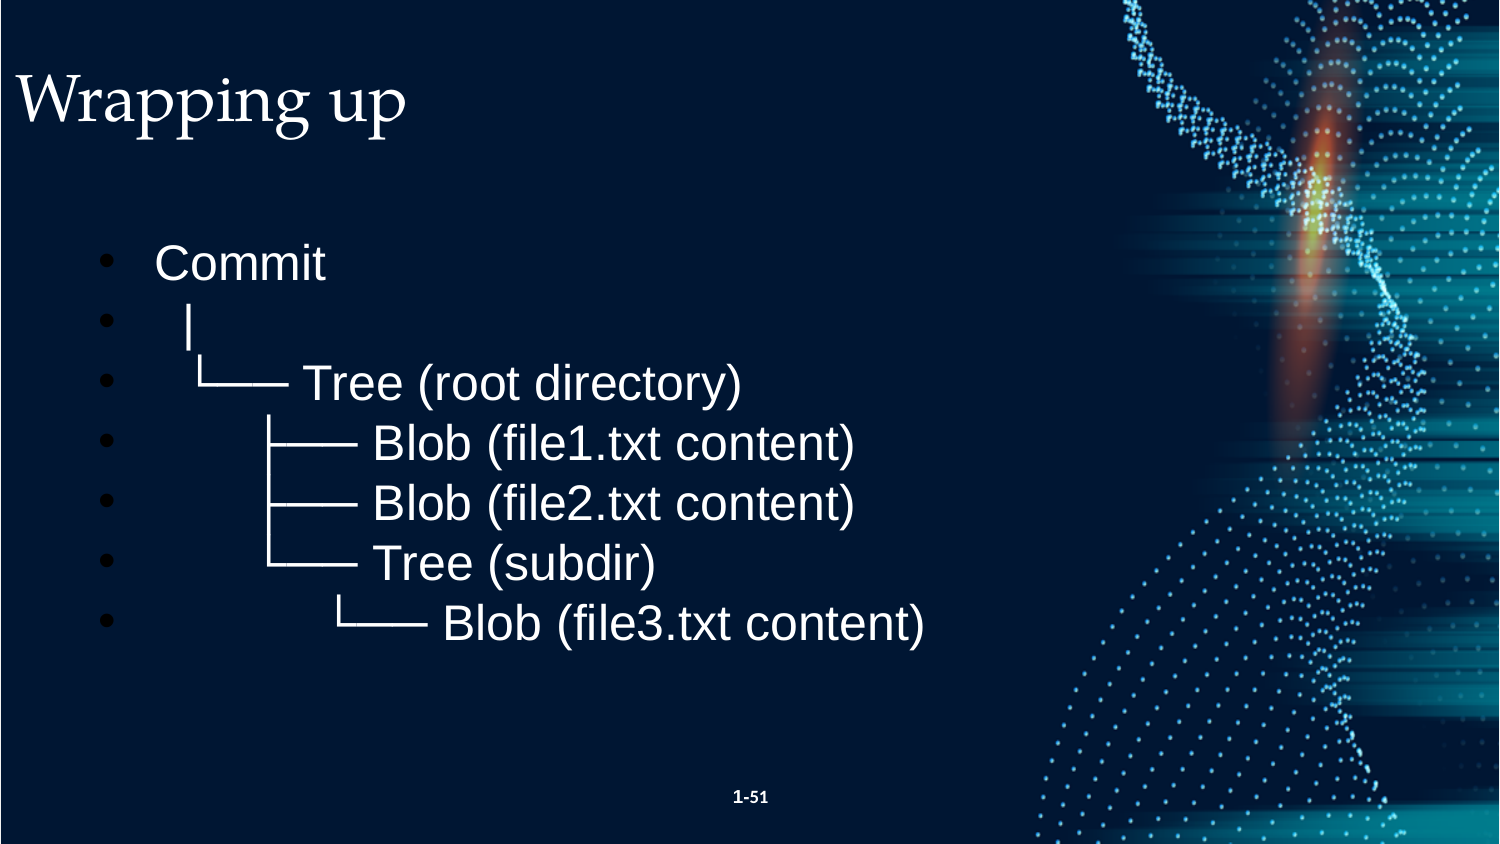

Wrapping up
Commit
  |
  └── Tree (root directory)
       ├── Blob (file1.txt content)
       ├── Blob (file2.txt content)
       └── Tree (subdir)
            └── Blob (file3.txt content)
1-51